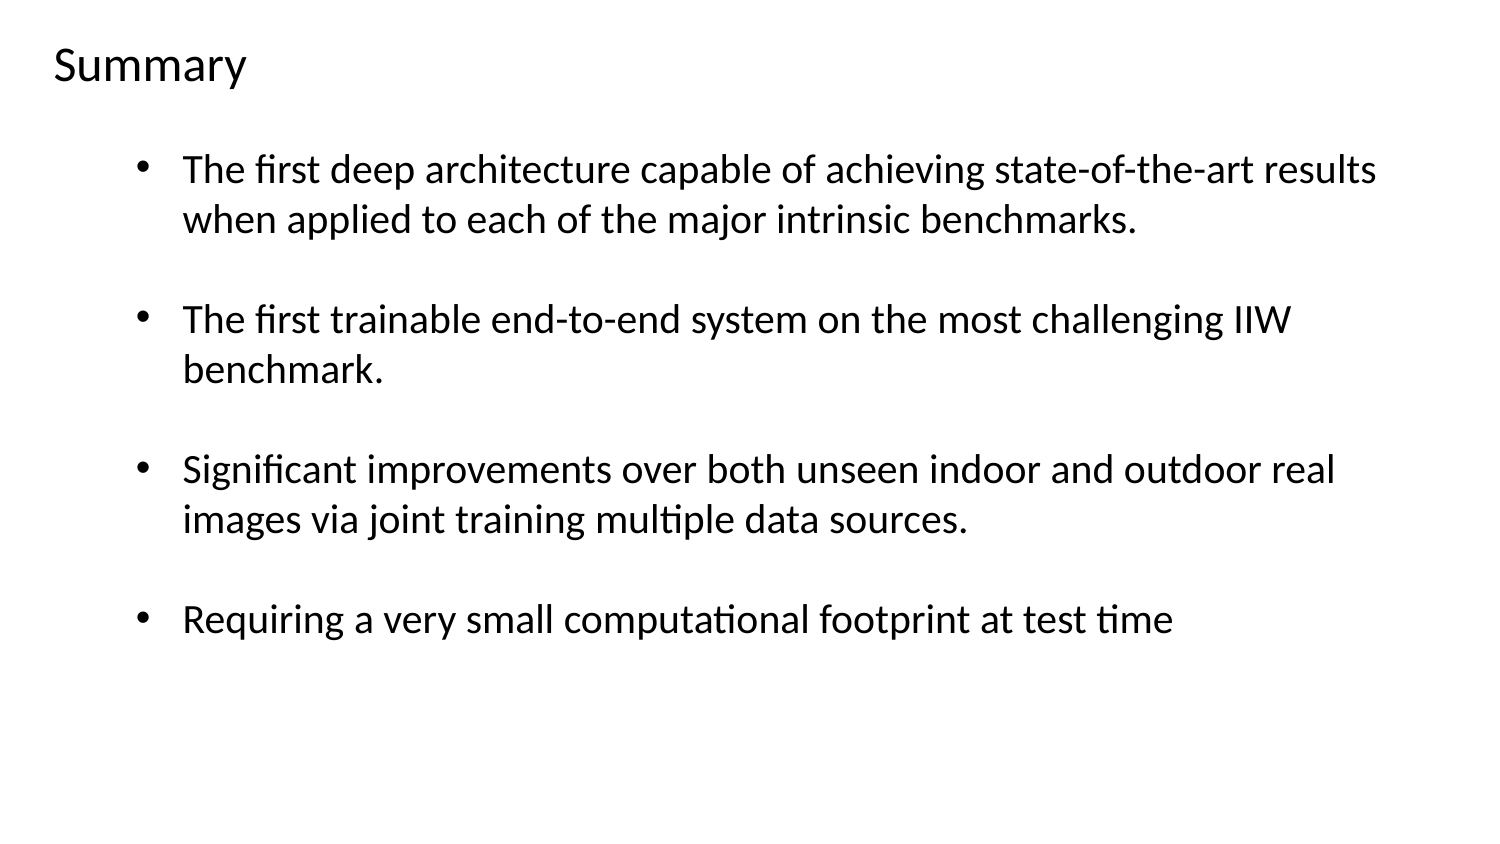

Summary
The first deep architecture capable of achieving state-of-the-art results when applied to each of the major intrinsic benchmarks.

The first trainable end-to-end system on the most challenging IIW benchmark.

Significant improvements over both unseen indoor and outdoor real images via joint training multiple data sources.

Requiring a very small computational footprint at test time